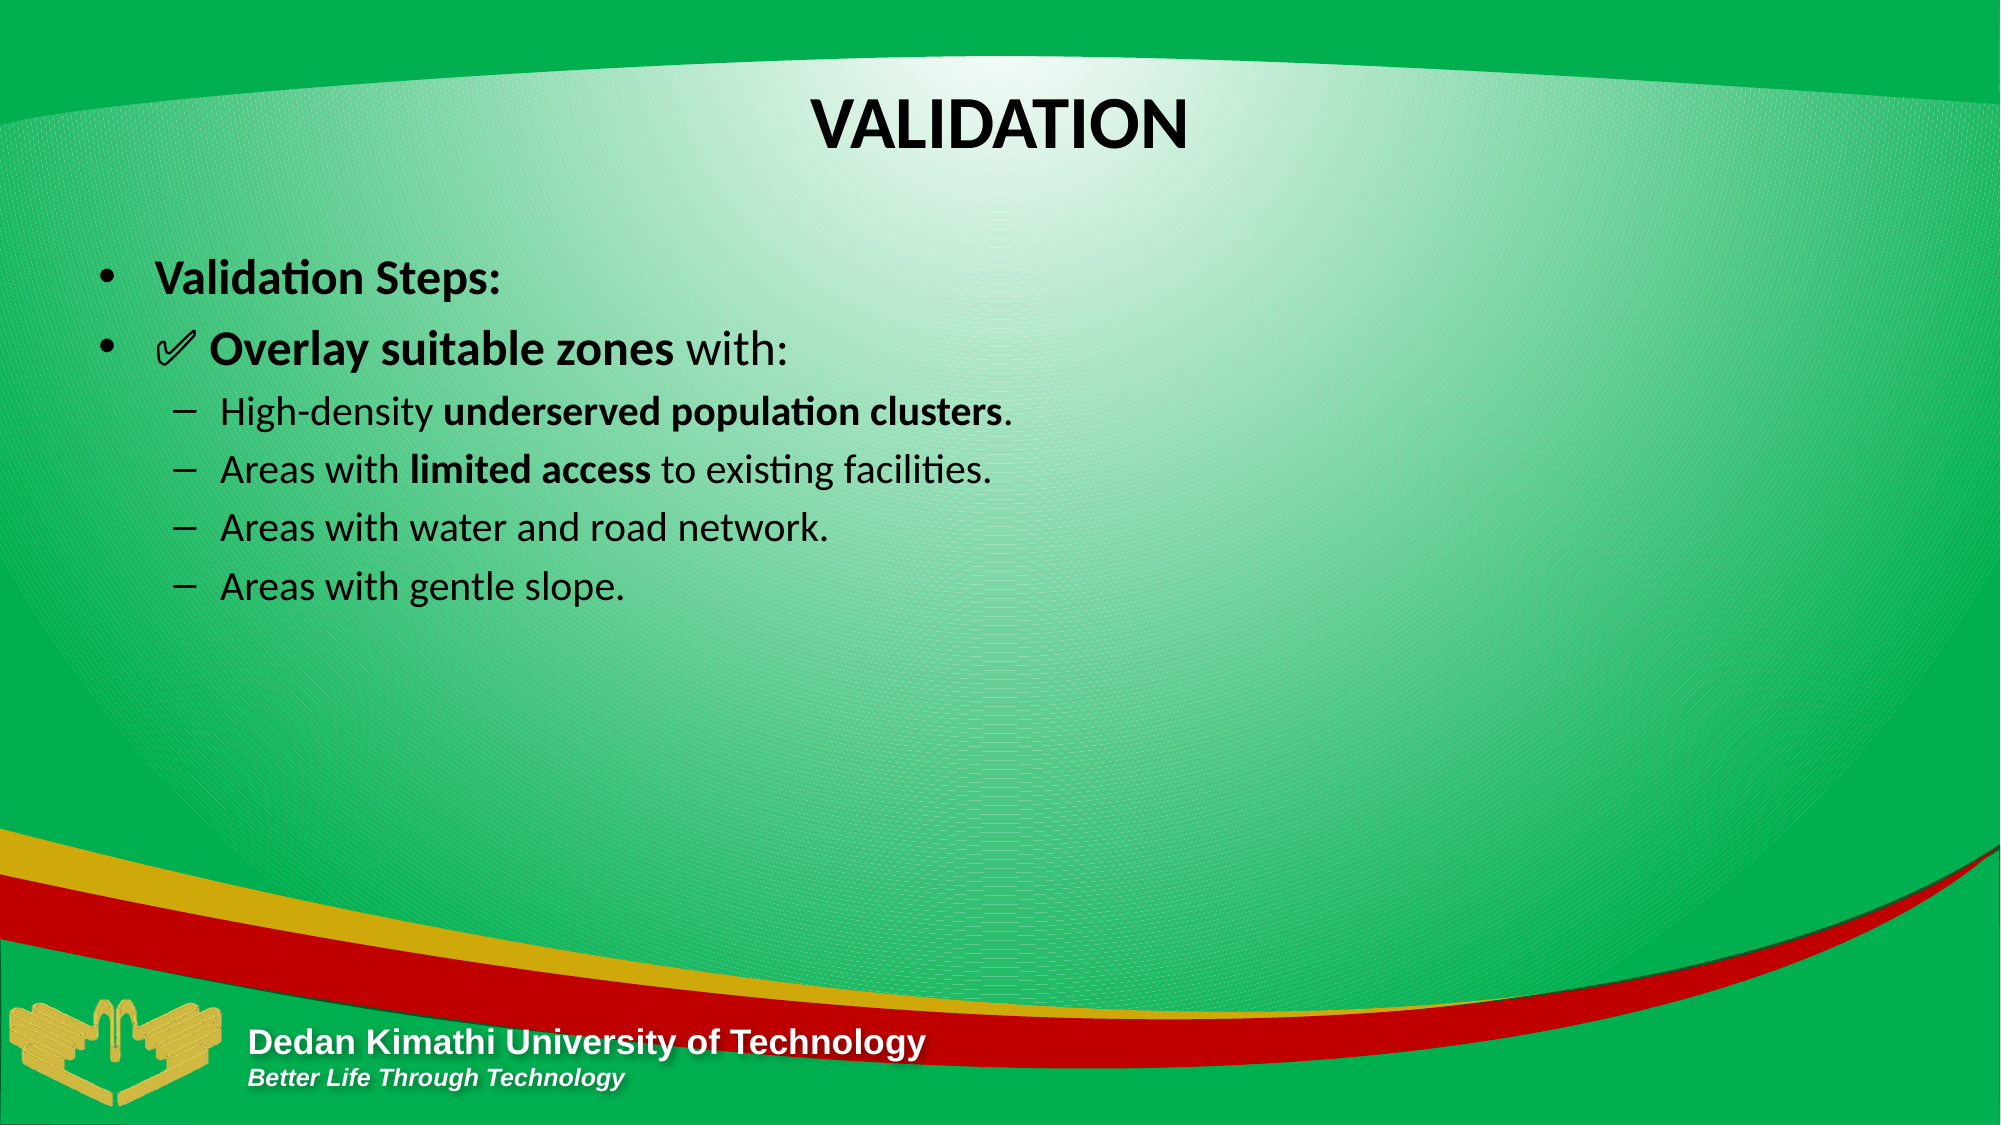

# VALIDATION
Validation Steps:
✅ Overlay suitable zones with:
High-density underserved population clusters.
Areas with limited access to existing facilities.
Areas with water and road network.
Areas with gentle slope.